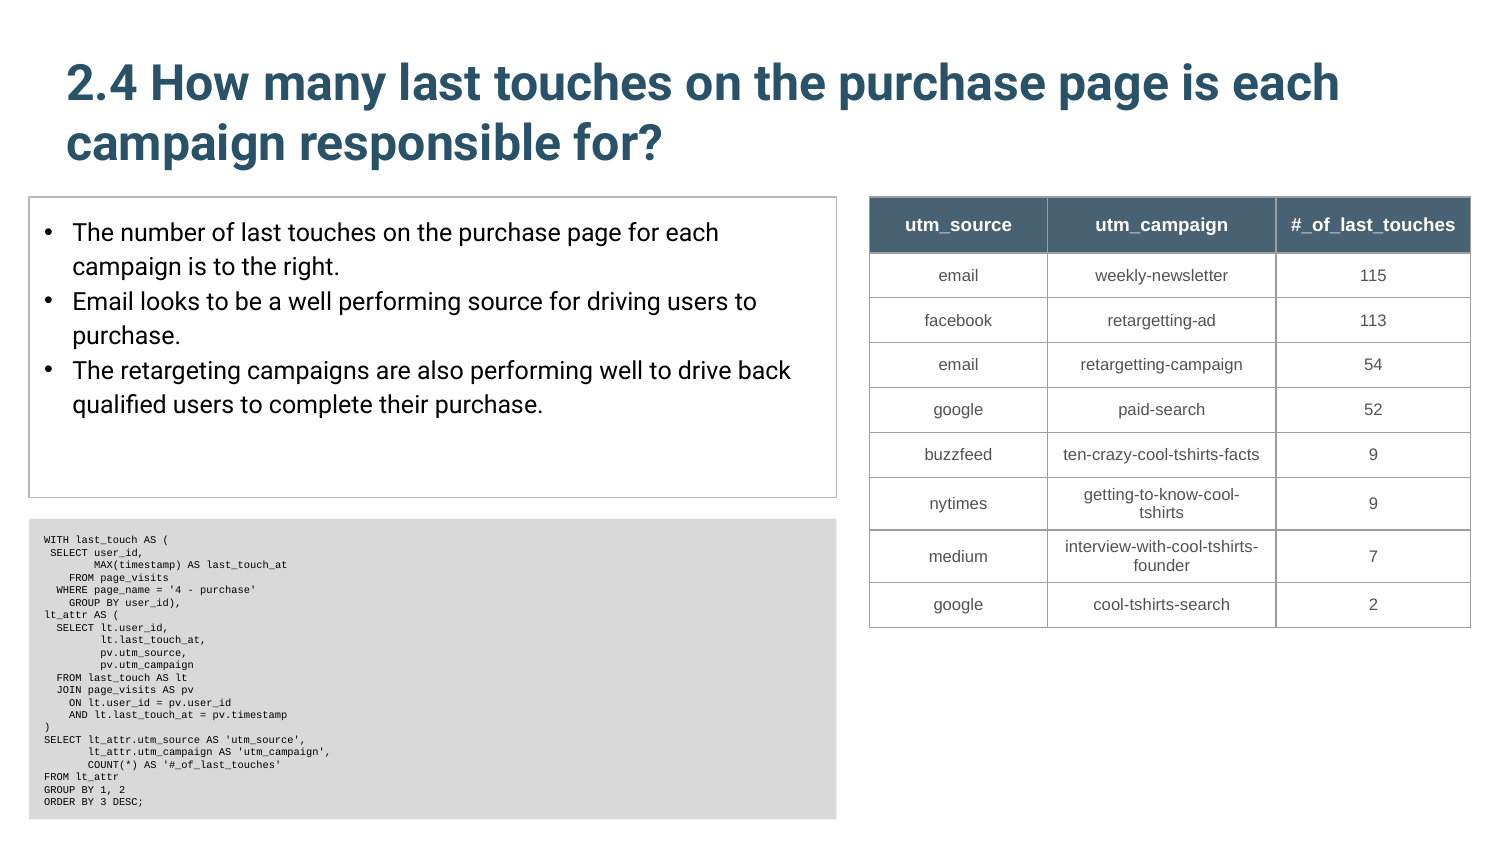

2.4 How many last touches on the purchase page is each campaign responsible for?
The number of last touches on the purchase page for each campaign is to the right.
Email looks to be a well performing source for driving users to purchase.
The retargeting campaigns are also performing well to drive back qualified users to complete their purchase.
| utm\_source | utm\_campaign | #\_of\_last\_touches |
| --- | --- | --- |
| email | weekly-newsletter | 115 |
| facebook | retargetting-ad | 113 |
| email | retargetting-campaign | 54 |
| google | paid-search | 52 |
| buzzfeed | ten-crazy-cool-tshirts-facts | 9 |
| nytimes | getting-to-know-cool-tshirts | 9 |
| medium | interview-with-cool-tshirts-founder | 7 |
| google | cool-tshirts-search | 2 |
WITH last_touch AS (
 SELECT user_id,
        MAX(timestamp) AS last_touch_at
    FROM page_visits
  WHERE page_name = '4 - purchase'
    GROUP BY user_id),
lt_attr AS (
  SELECT lt.user_id,
         lt.last_touch_at,
         pv.utm_source,
         pv.utm_campaign
  FROM last_touch AS lt
  JOIN page_visits AS pv
    ON lt.user_id = pv.user_id
    AND lt.last_touch_at = pv.timestamp
)
SELECT lt_attr.utm_source AS 'utm_source',
       lt_attr.utm_campaign AS 'utm_campaign',
       COUNT(*) AS '#_of_last_touches'
FROM lt_attr
GROUP BY 1, 2
ORDER BY 3 DESC;